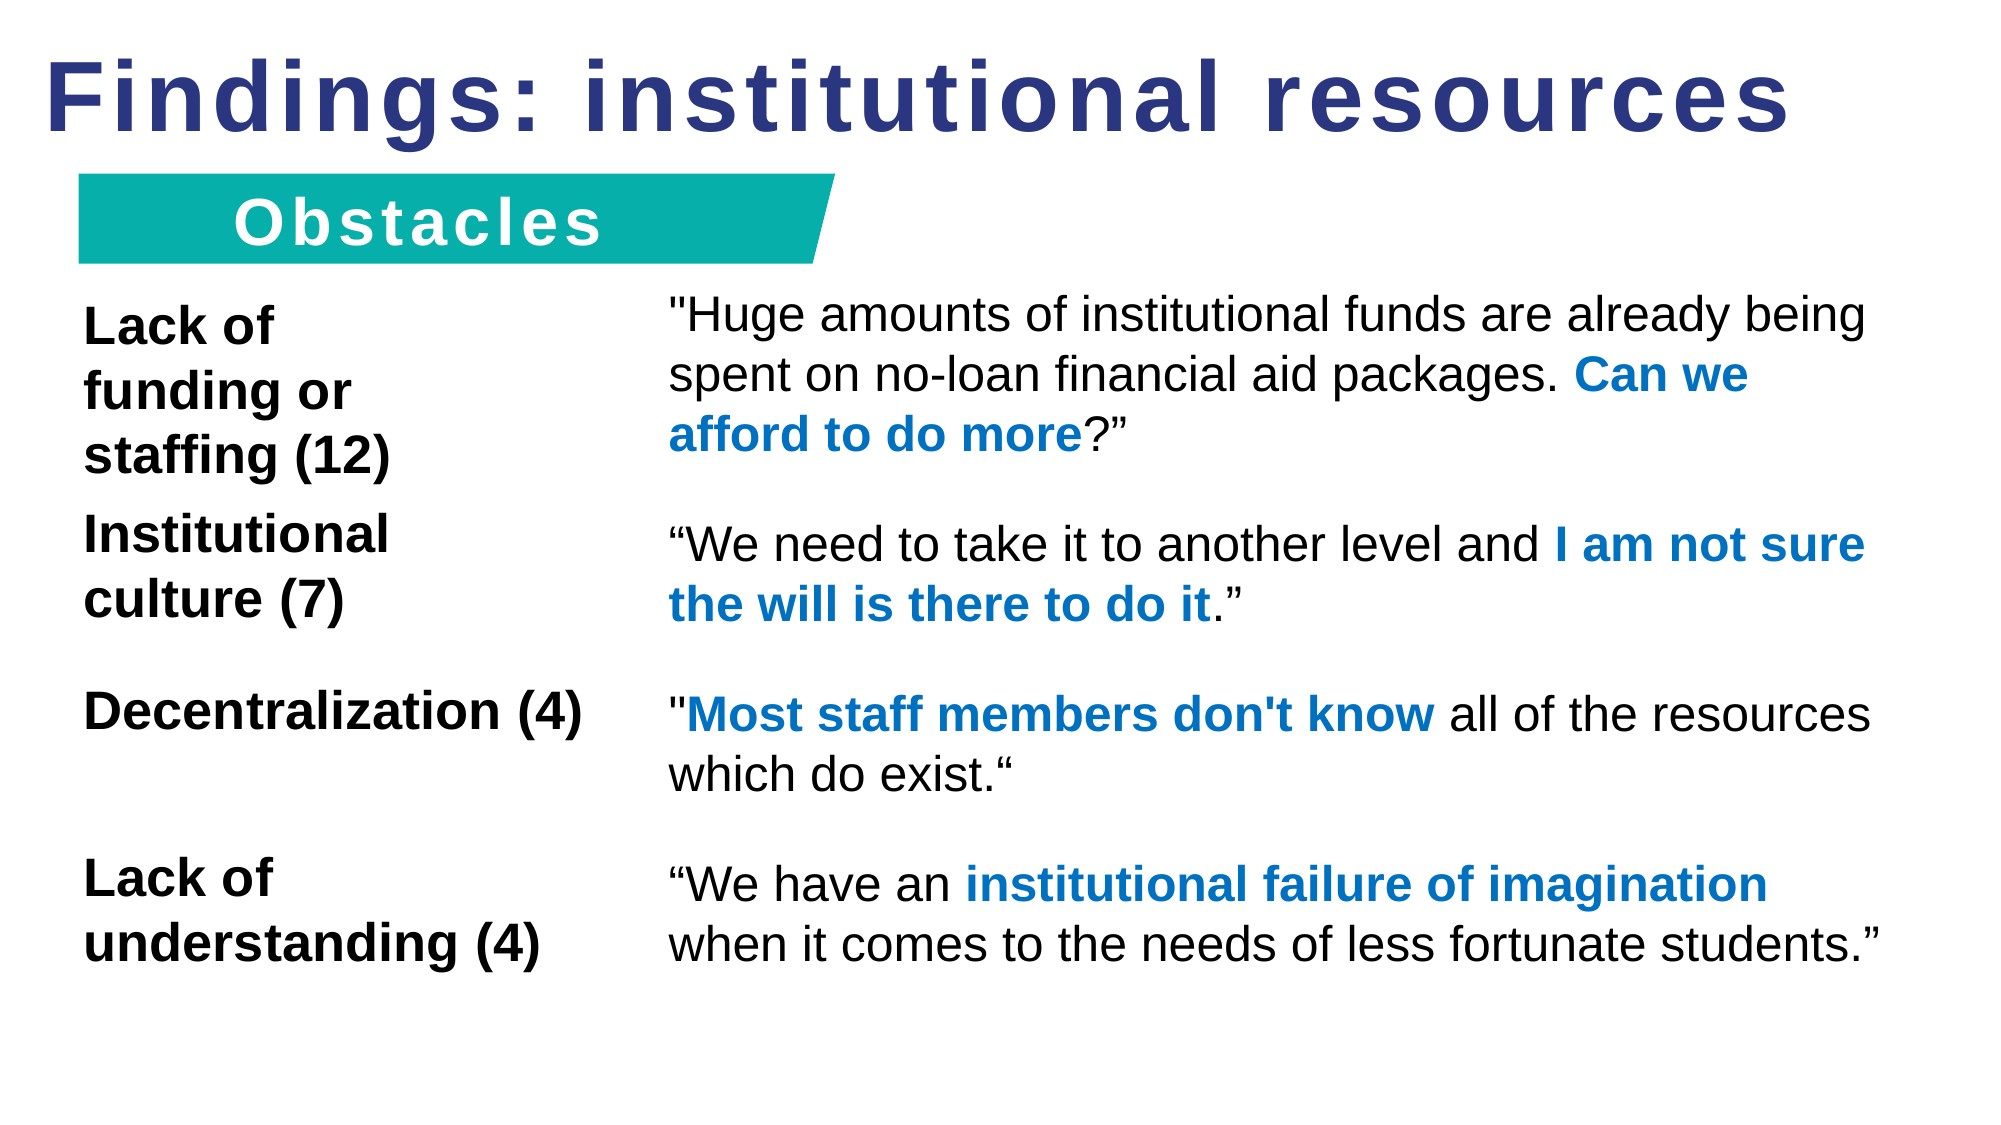

Findings: institutional resources

Obstacles

"Huge amounts of institutional funds are already being spent on no-loan financial aid packages. Can we afford to do more?”

“We need to take it to another level and I am not sure the will is there to do it.”

"Most staff members don't know all of the resources which do exist.“

“We have an institutional failure of imagination when it comes to the needs of less fortunate students.”
Lack of funding or staffing (12)
Institutional culture (7)
Decentralization (4)
Lack of understanding (4)